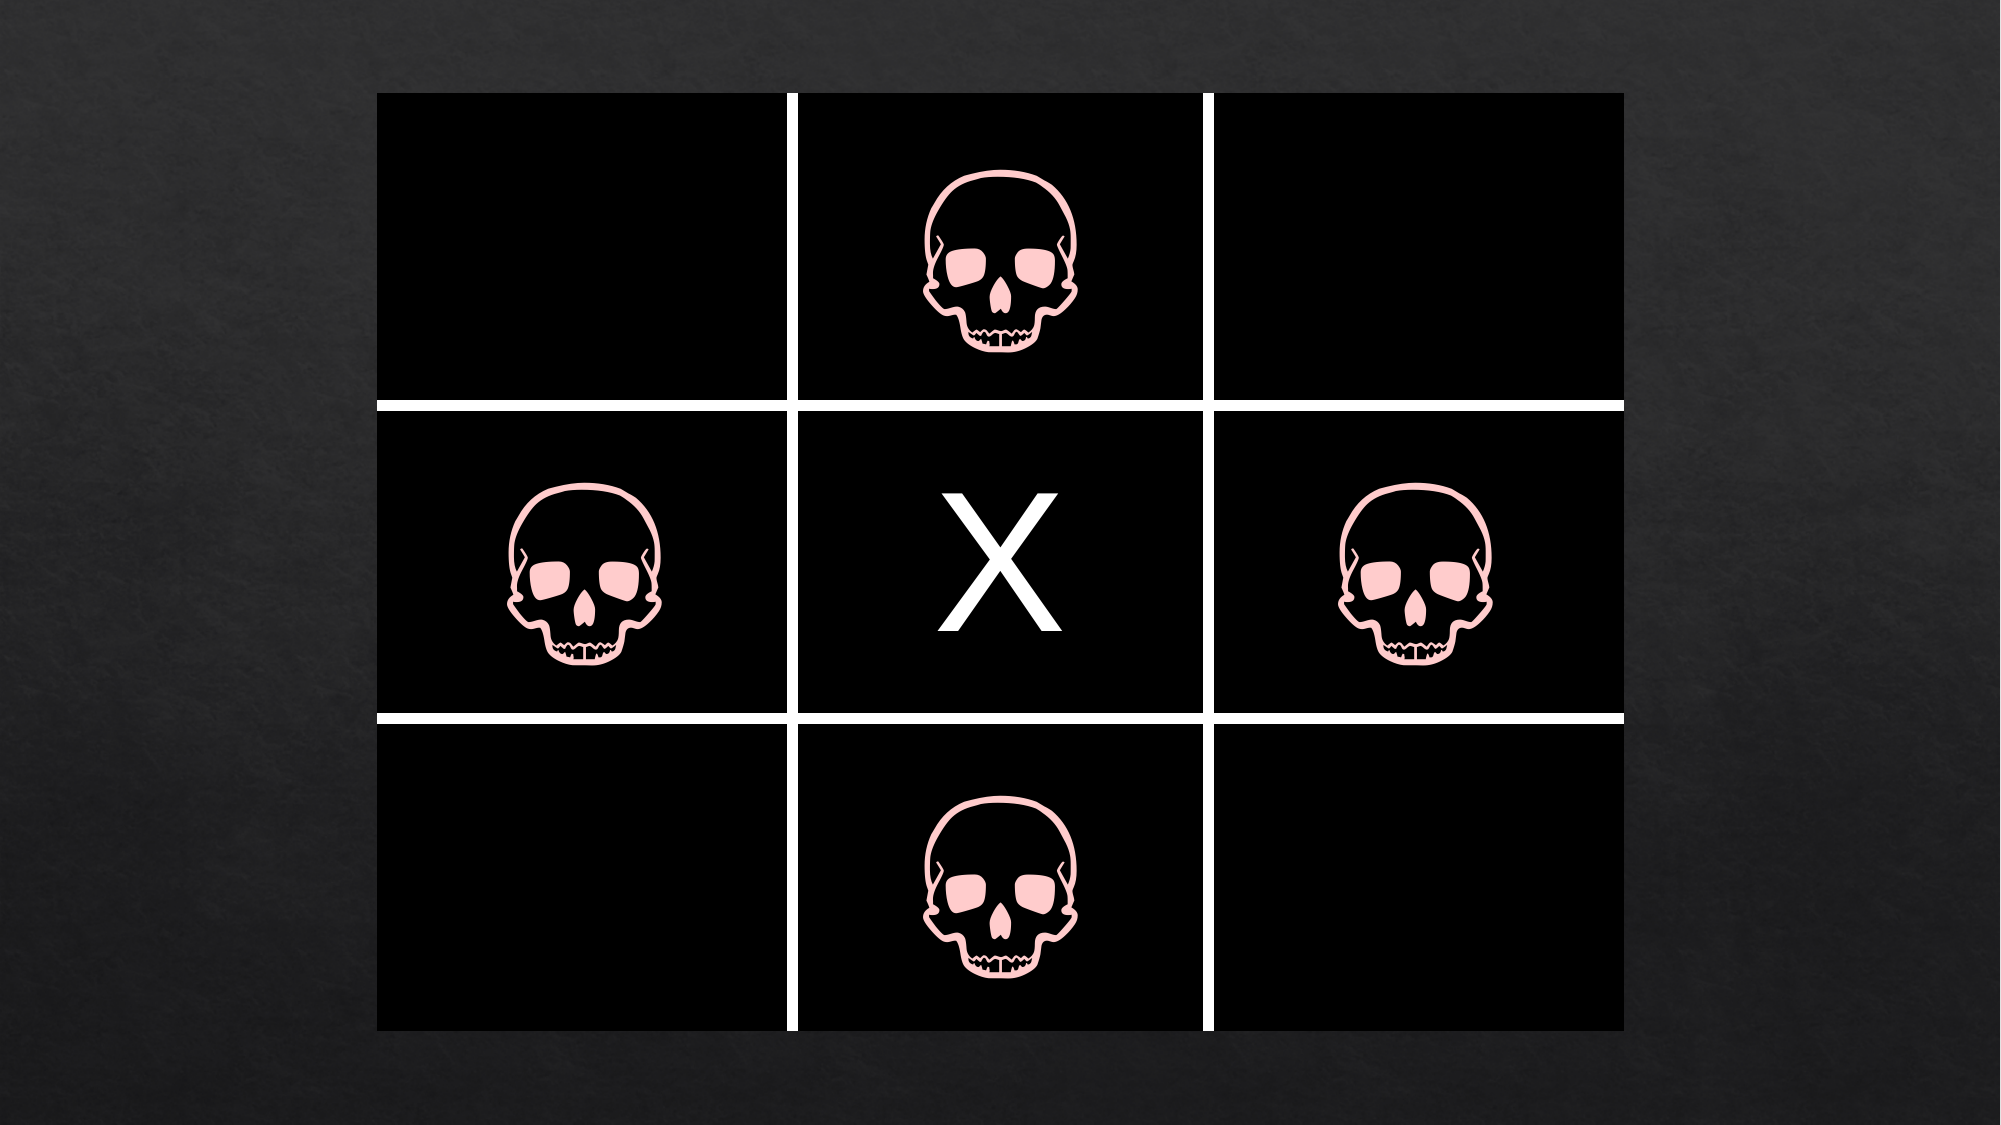

|  | 💀 |  |
| --- | --- | --- |
| 💀 | X | 💀 |
|  | 💀 |  |